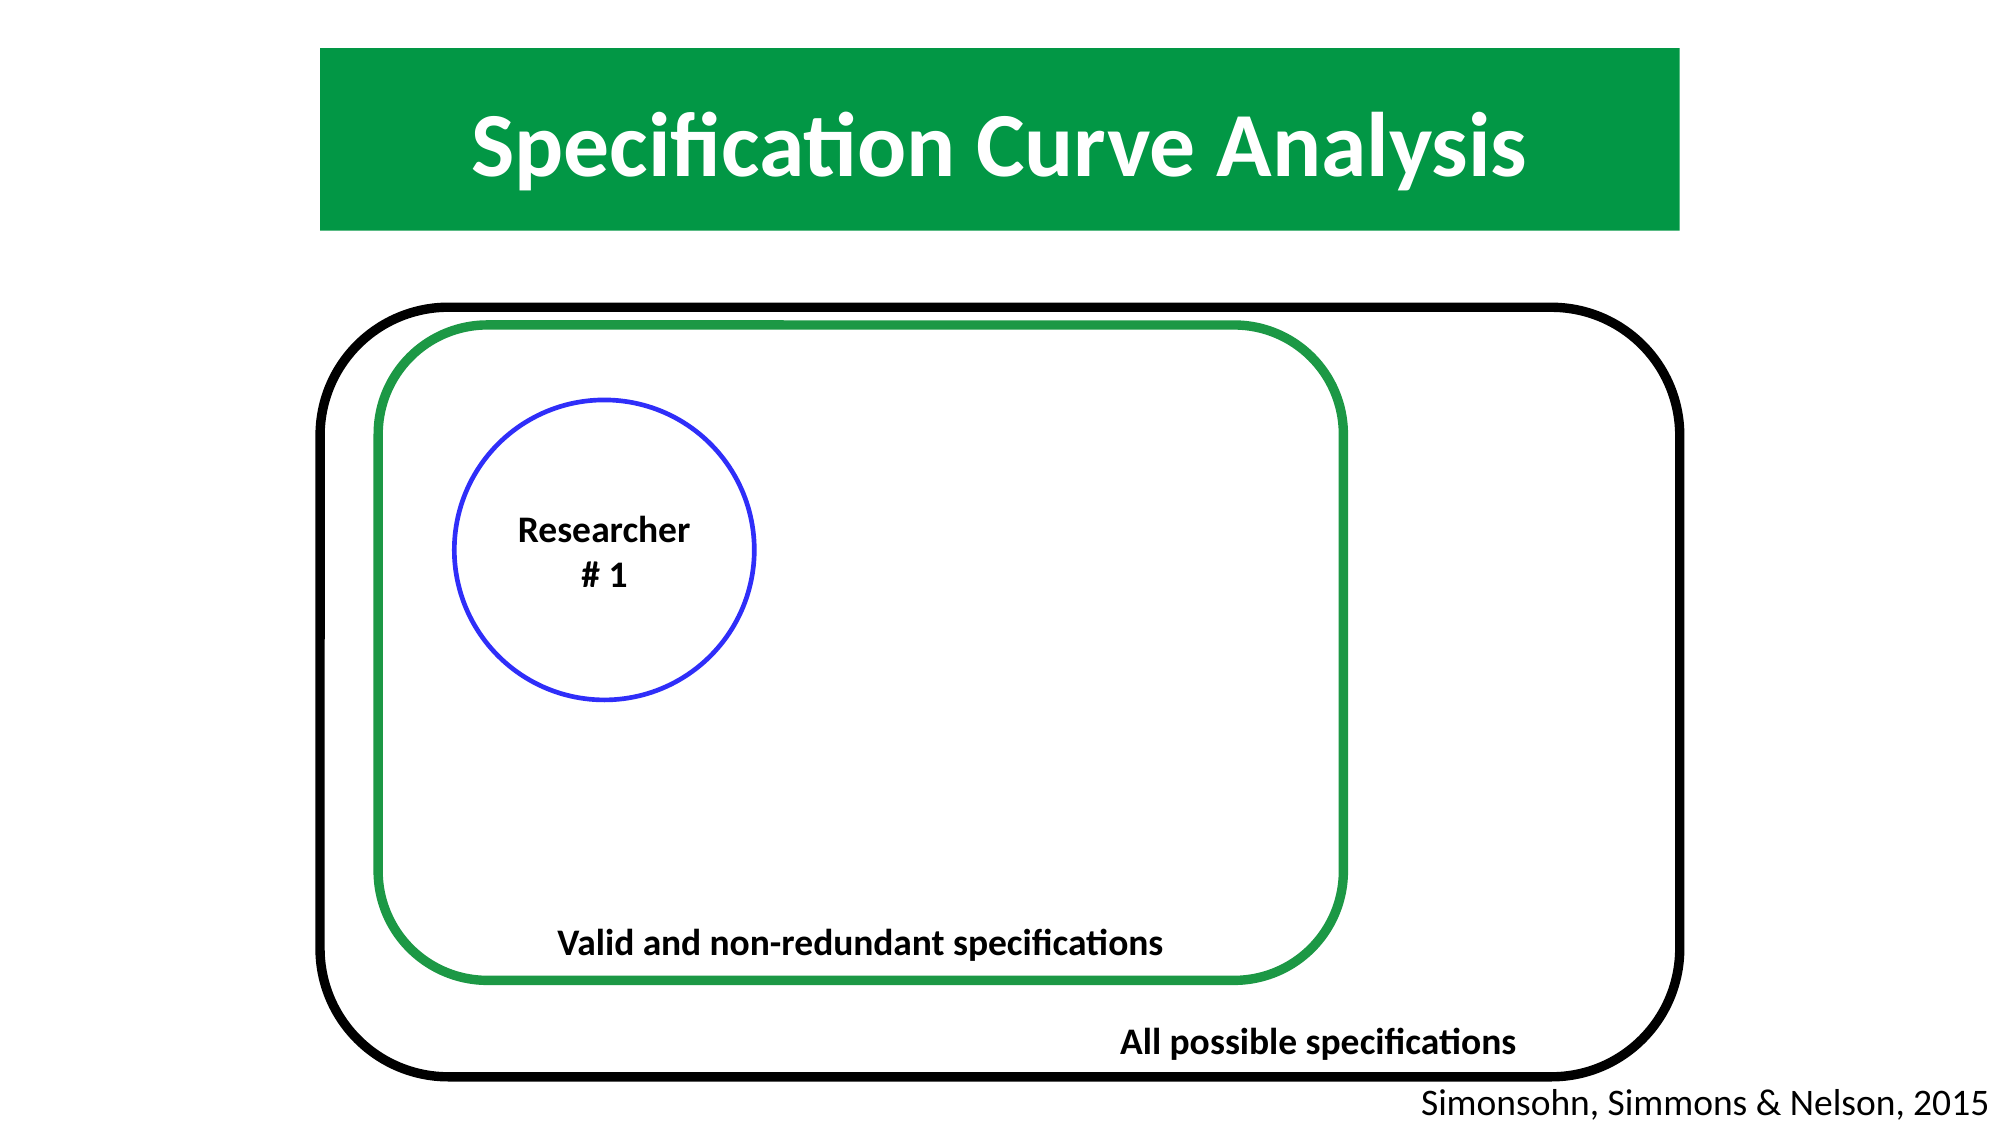

Specification Curve Analysis

Researcher # 1
Valid and non-redundant specifications
All possible specifications
Simonsohn, Simmons & Nelson, 2015